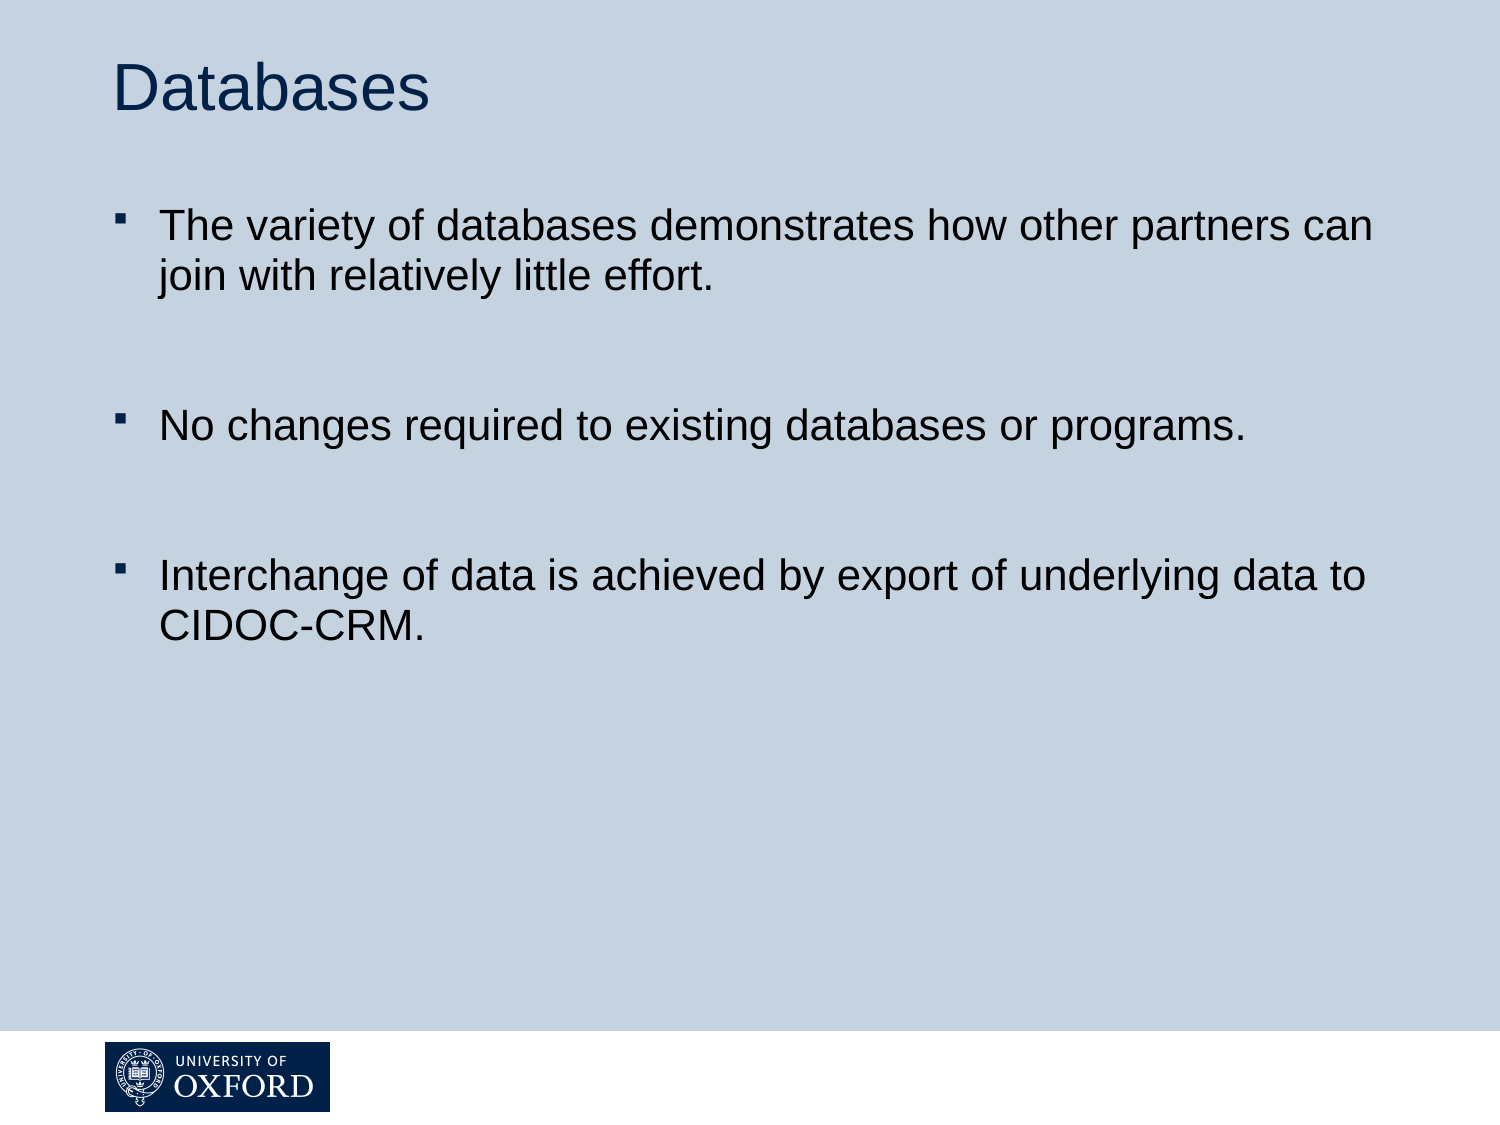

# Databases
The variety of databases demonstrates how other partners can  join with relatively little effort.

No changes required to existing databases or programs.

Interchange of data is achieved by export of underlying data to CIDOC-CRM.